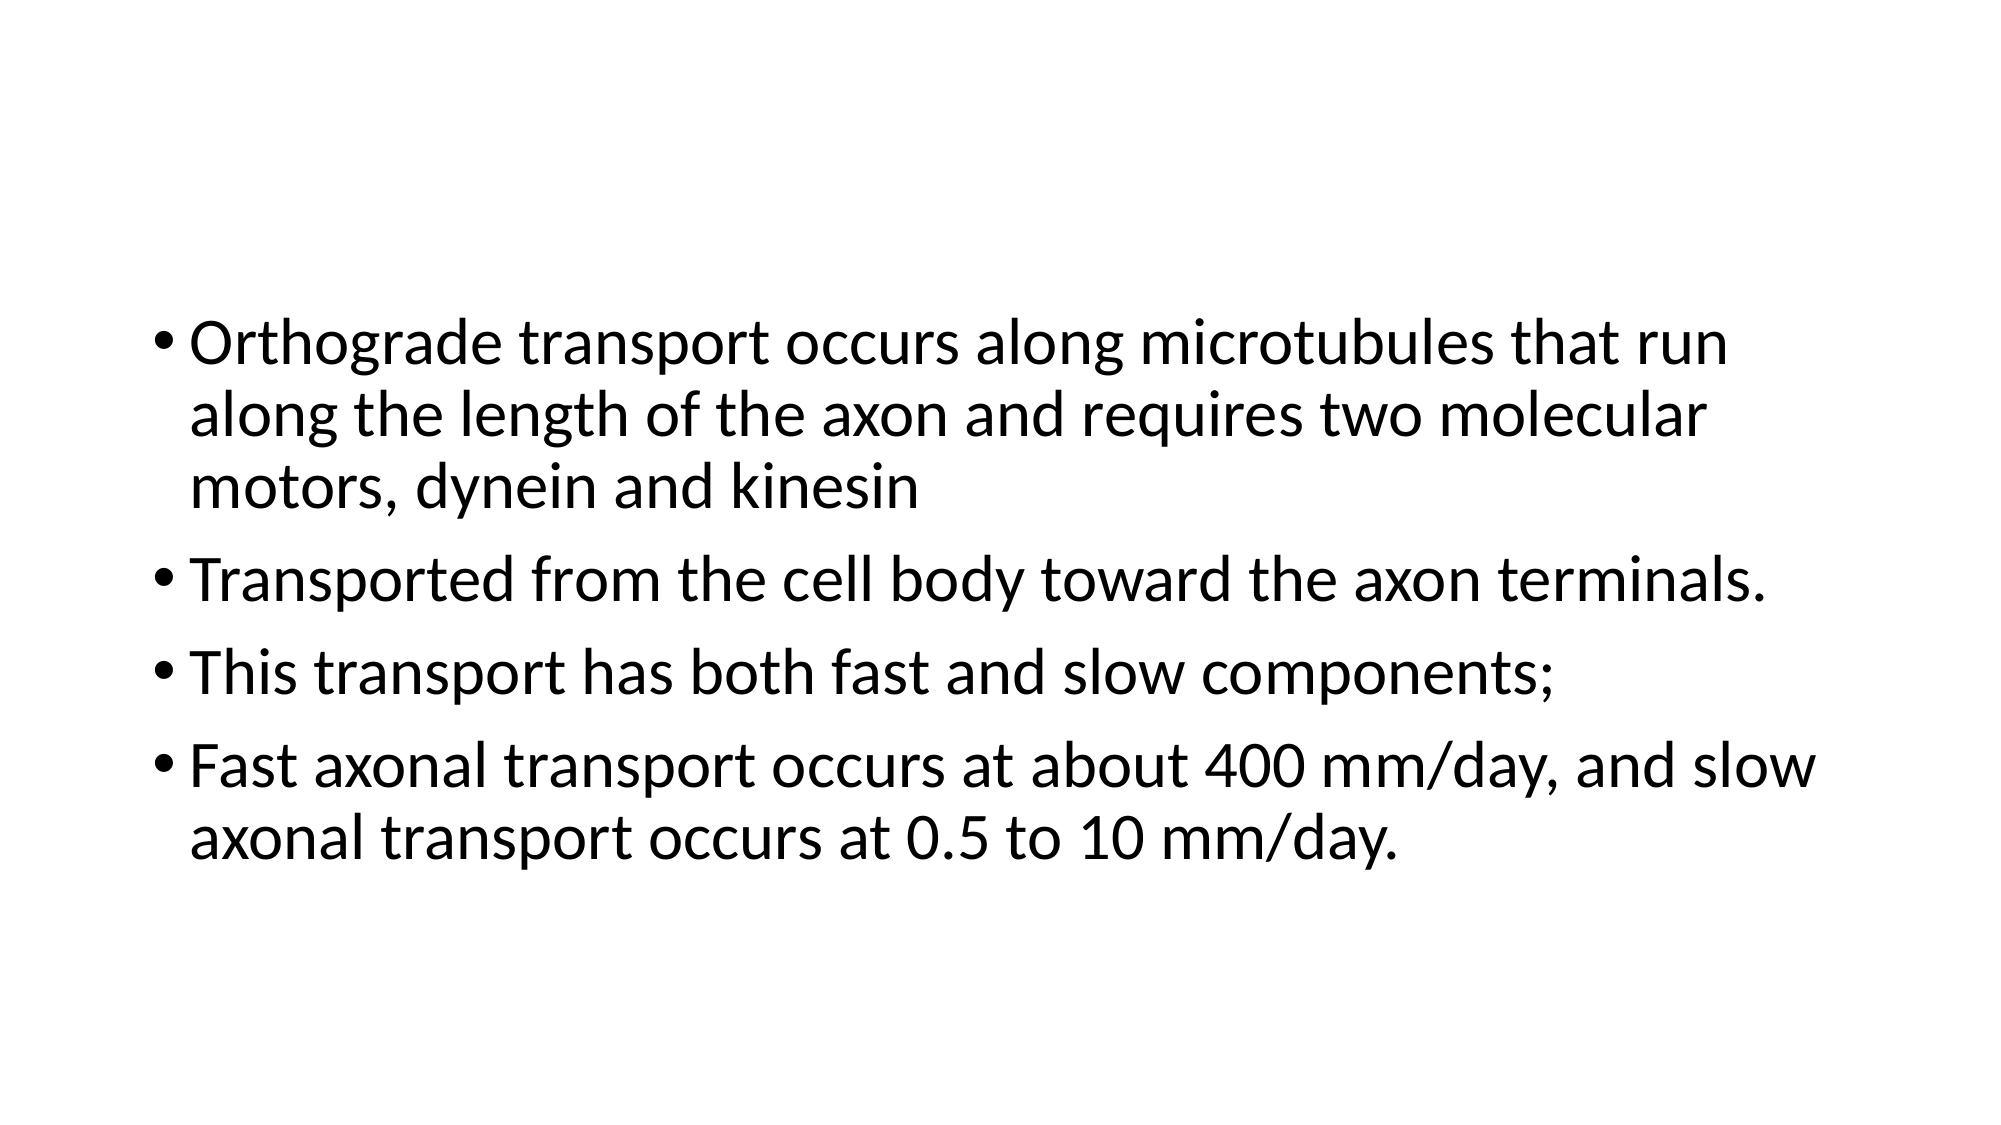

#
Orthograde transport occurs along microtubules that run along the length of the axon and requires two molecular motors, dynein and kinesin
Transported from the cell body toward the axon terminals.
This transport has both fast and slow components;
Fast axonal transport occurs at about 400 mm/day, and slow axonal transport occurs at 0.5 to 10 mm/day.